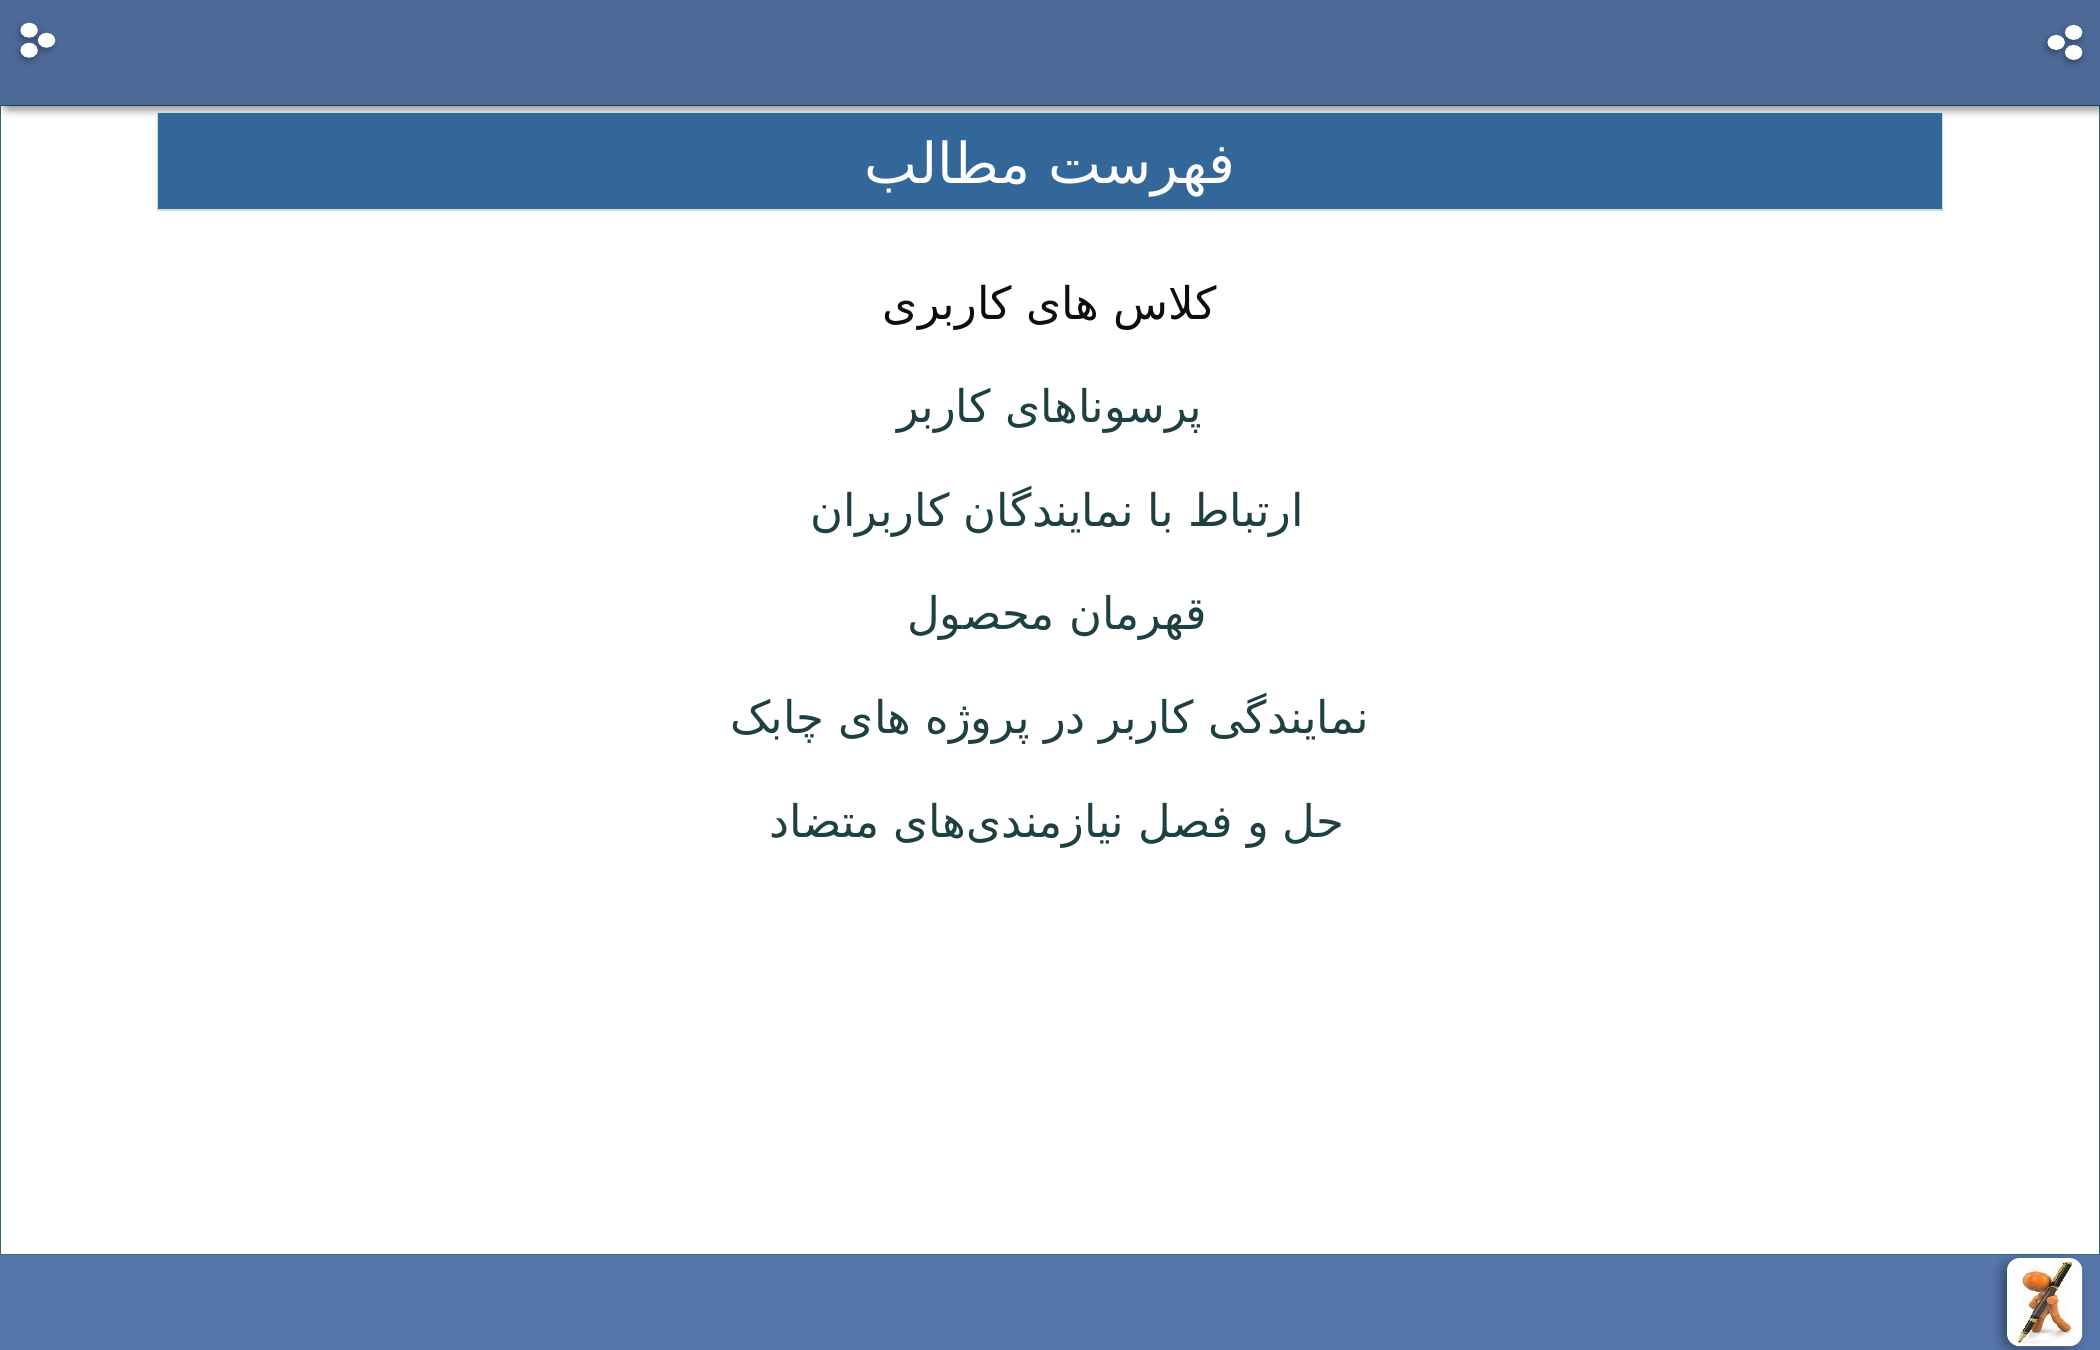

# فهرست مطالب
کلاس های کاربری
پرسوناهای کاربر
ارتباط با نمایندگان کاربران
قهرمان محصول
نمایندگی کاربر در پروژه های چابک
حل و فصل نیازمندی‌های متضاد